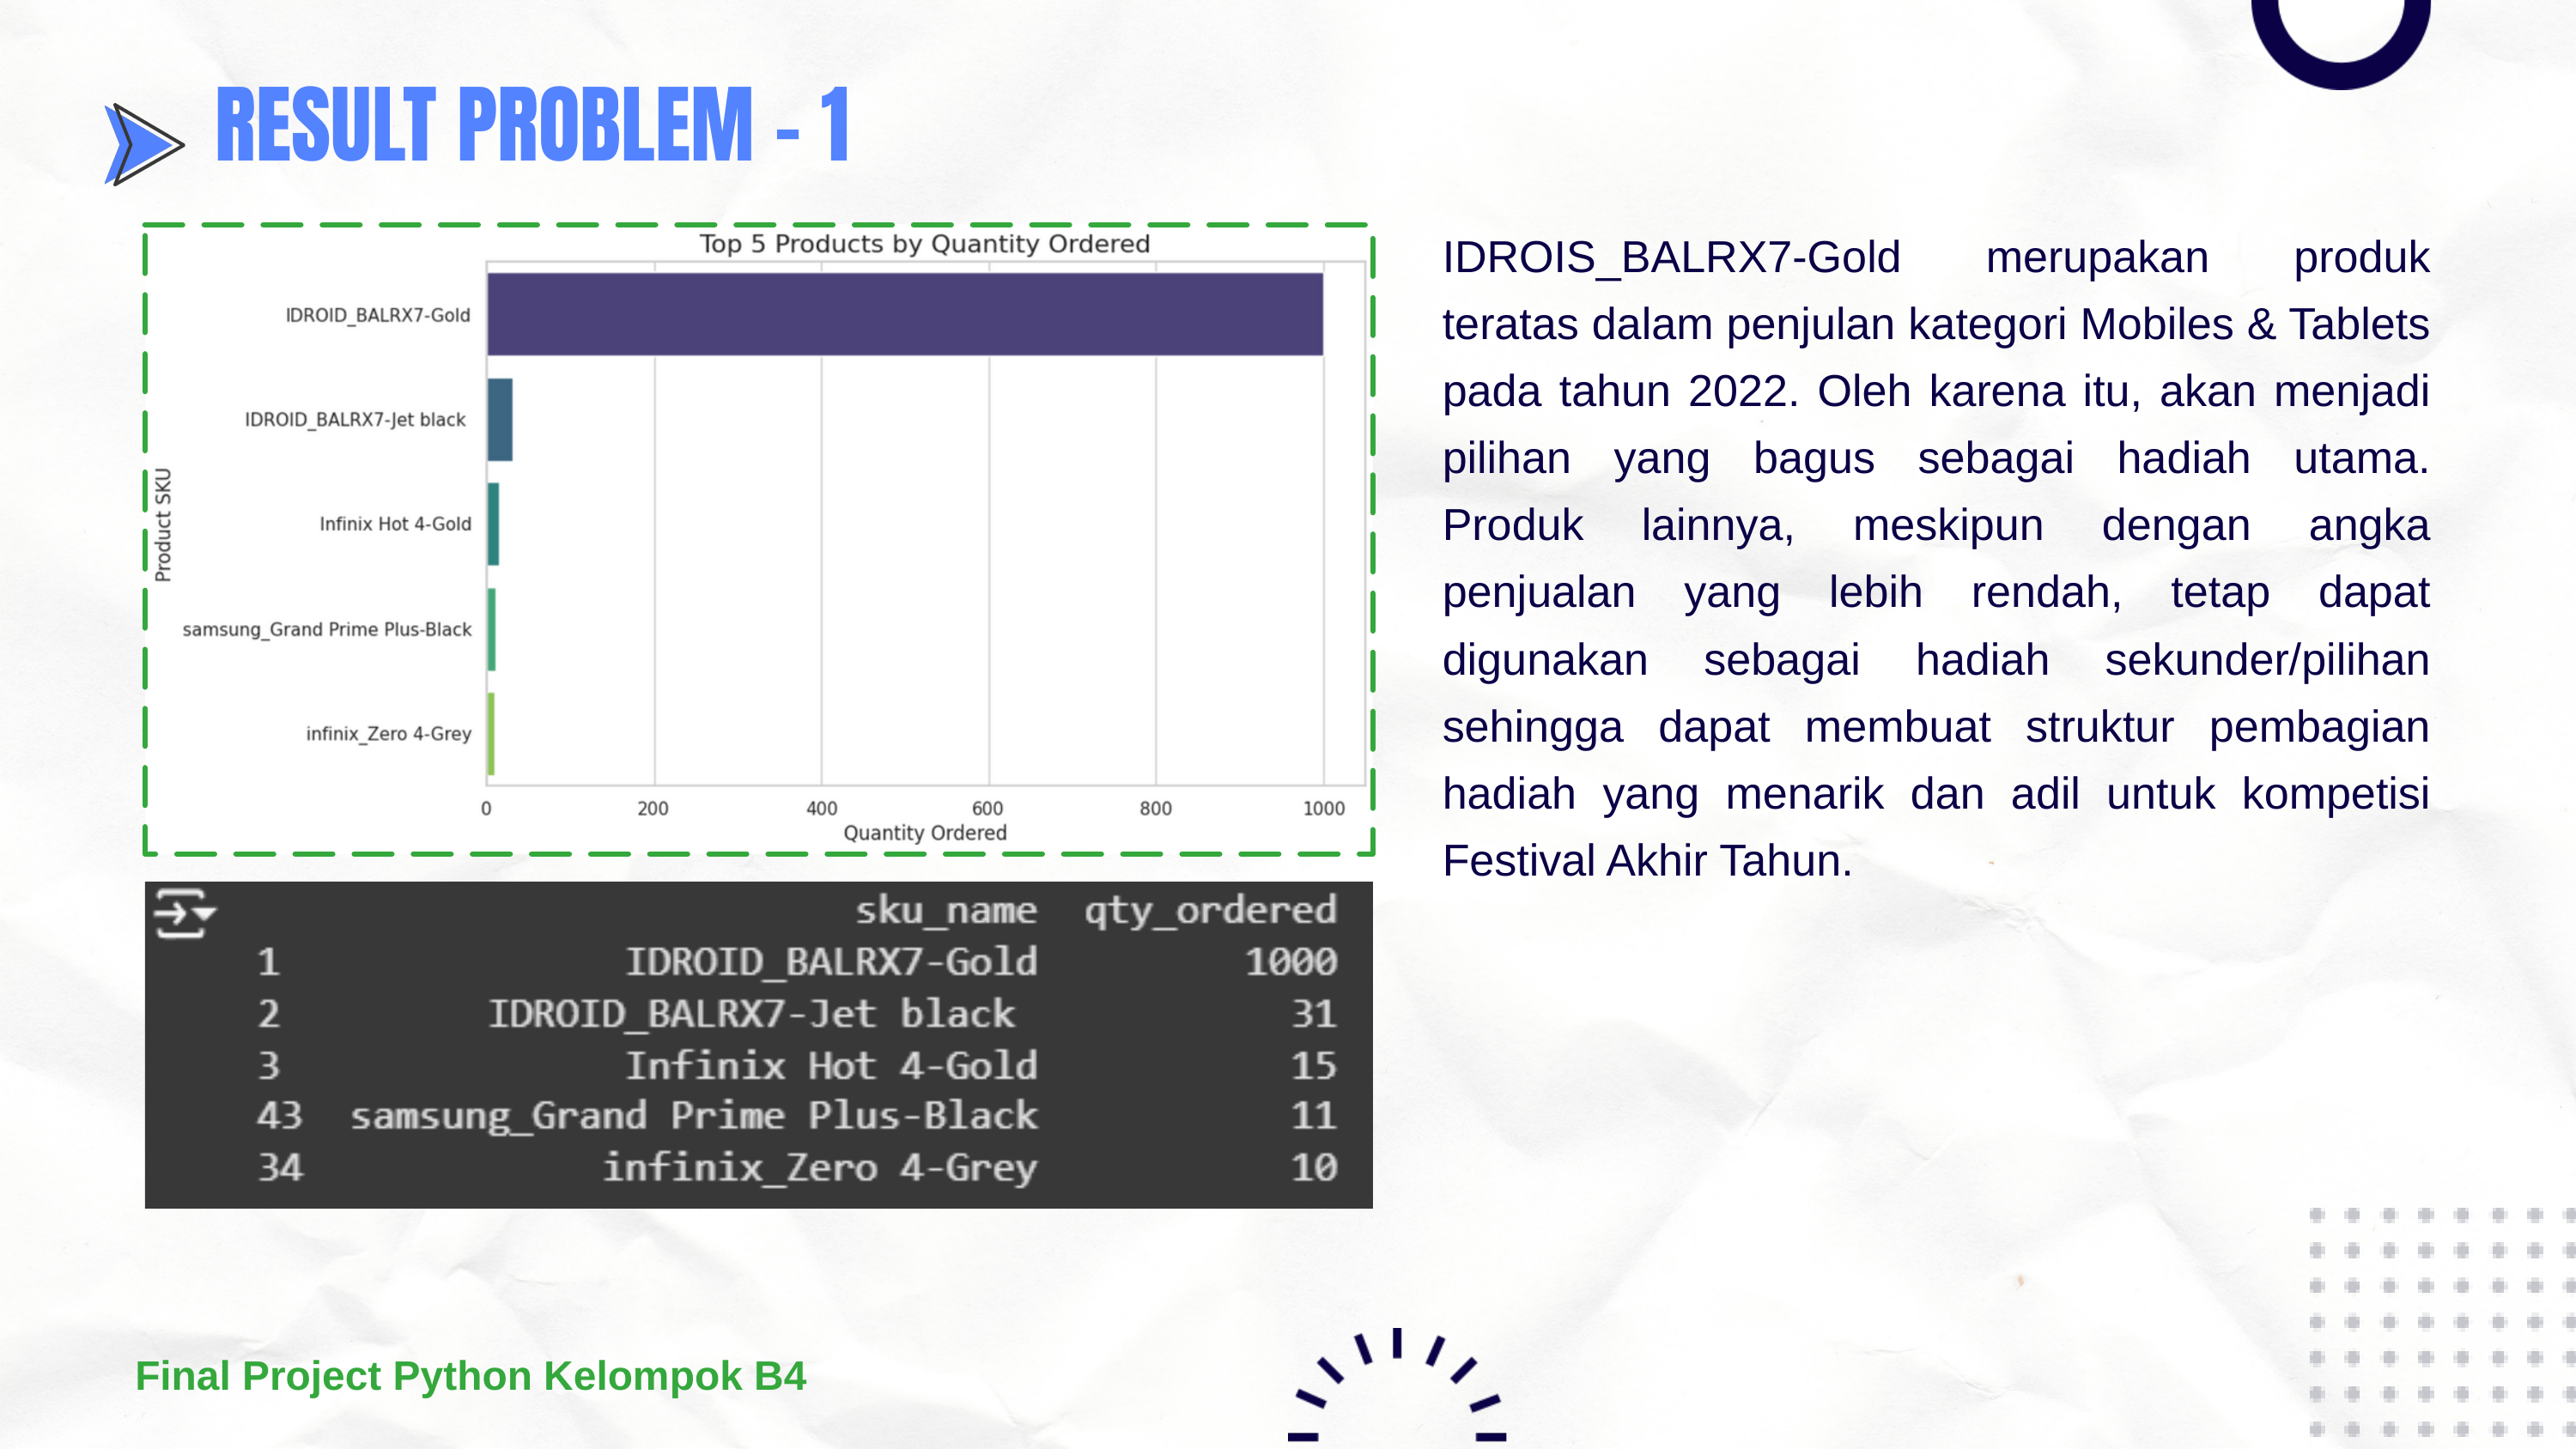

RESULT PROBLEM - 1

IDROIS_BALRX7-Gold merupakan produk teratas dalam penjulan kategori Mobiles & Tablets pada tahun 2022. Oleh karena itu, akan menjadi pilihan yang bagus sebagai hadiah utama. Produk lainnya, meskipun dengan angka penjualan yang lebih rendah, tetap dapat digunakan sebagai hadiah sekunder/pilihan sehingga dapat membuat struktur pembagian hadiah yang menarik dan adil untuk kompetisi Festival Akhir Tahun.

Final Project Python Kelompok B4